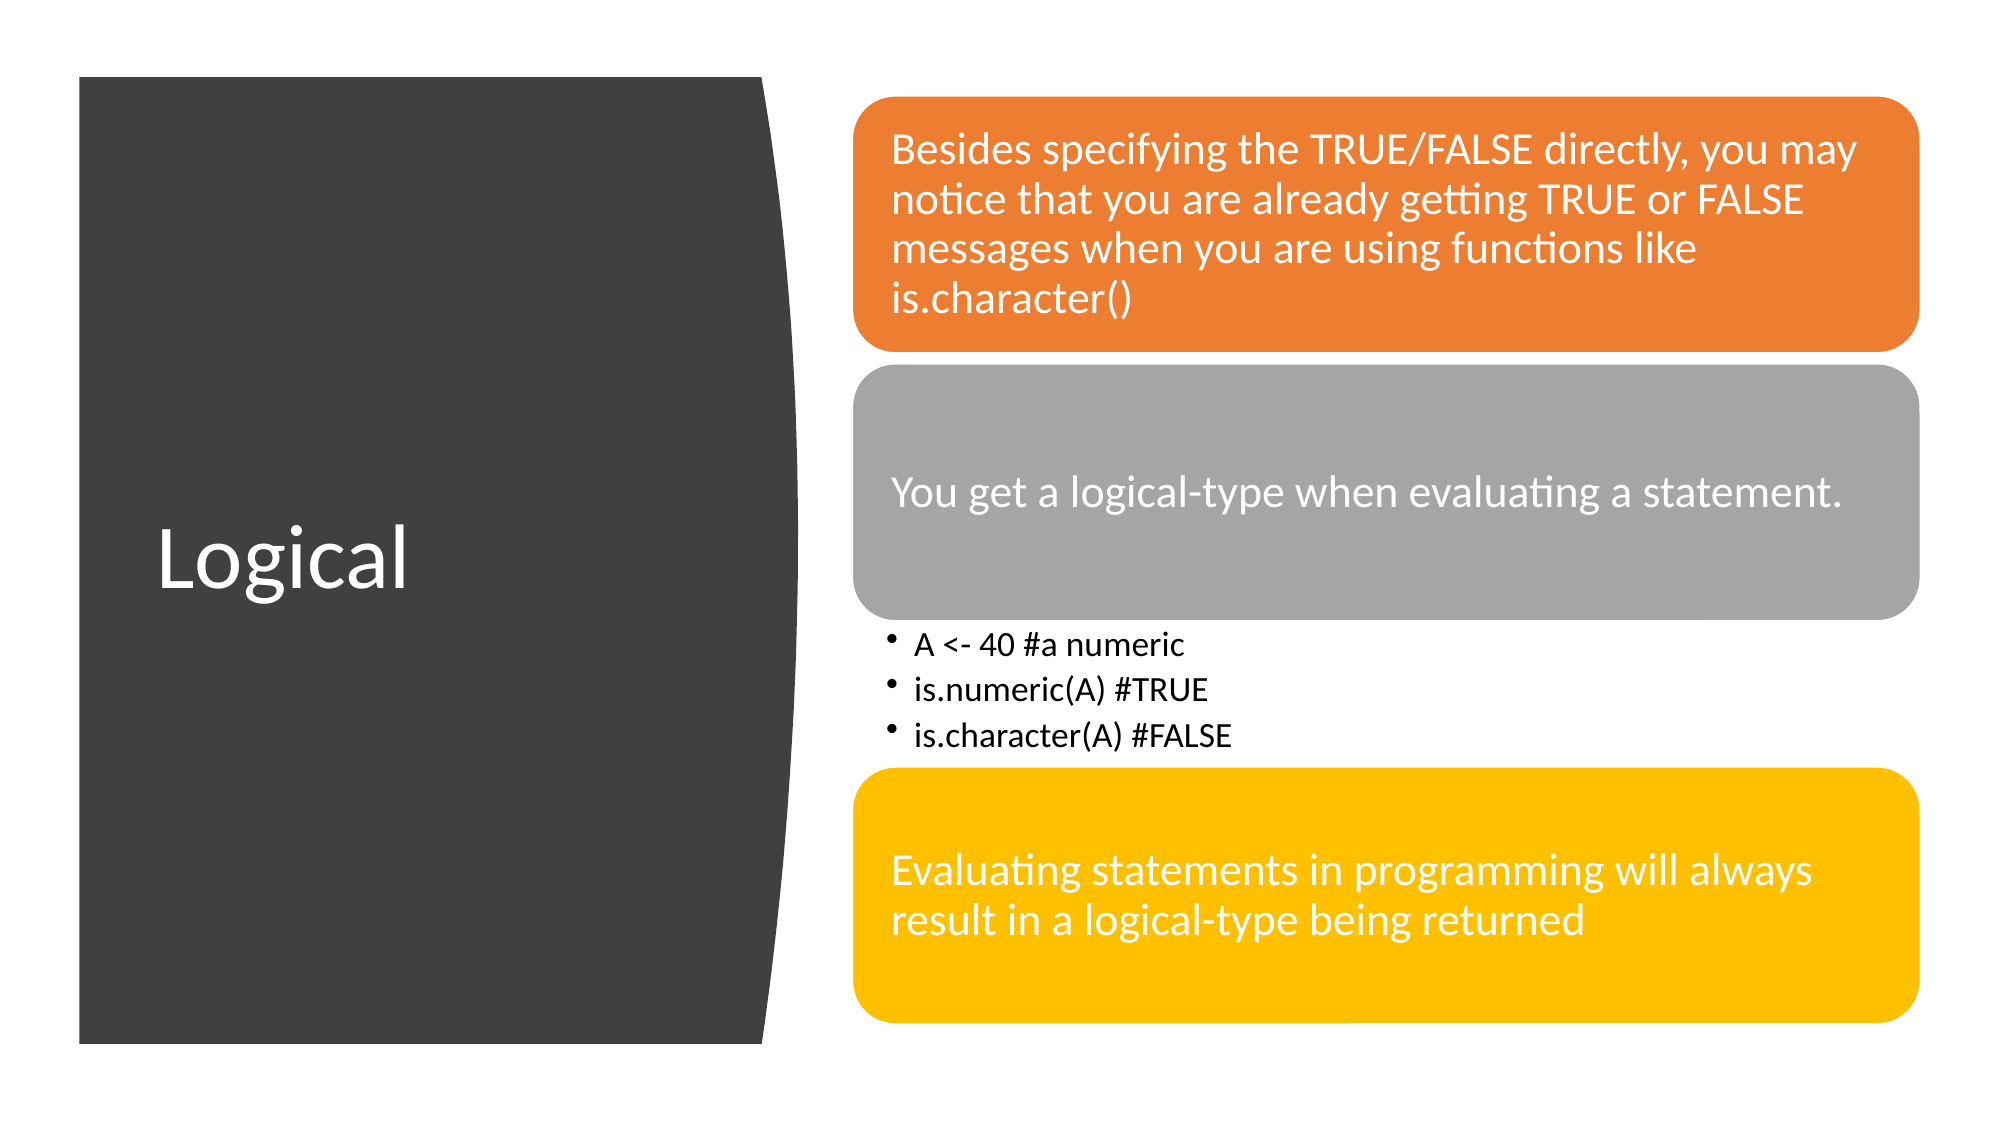

Besides specifying the TRUE/FALSE directly, you may notice that you are already getting TRUE or FALSE messages when you are using functions like is.character()
You get a logical-type when evaluating a statement.
A <- 40 #a numeric
is.numeric(A) #TRUE
is.character(A) #FALSE
Evaluating statements in programming will always result in a logical-type being returned

# Logical